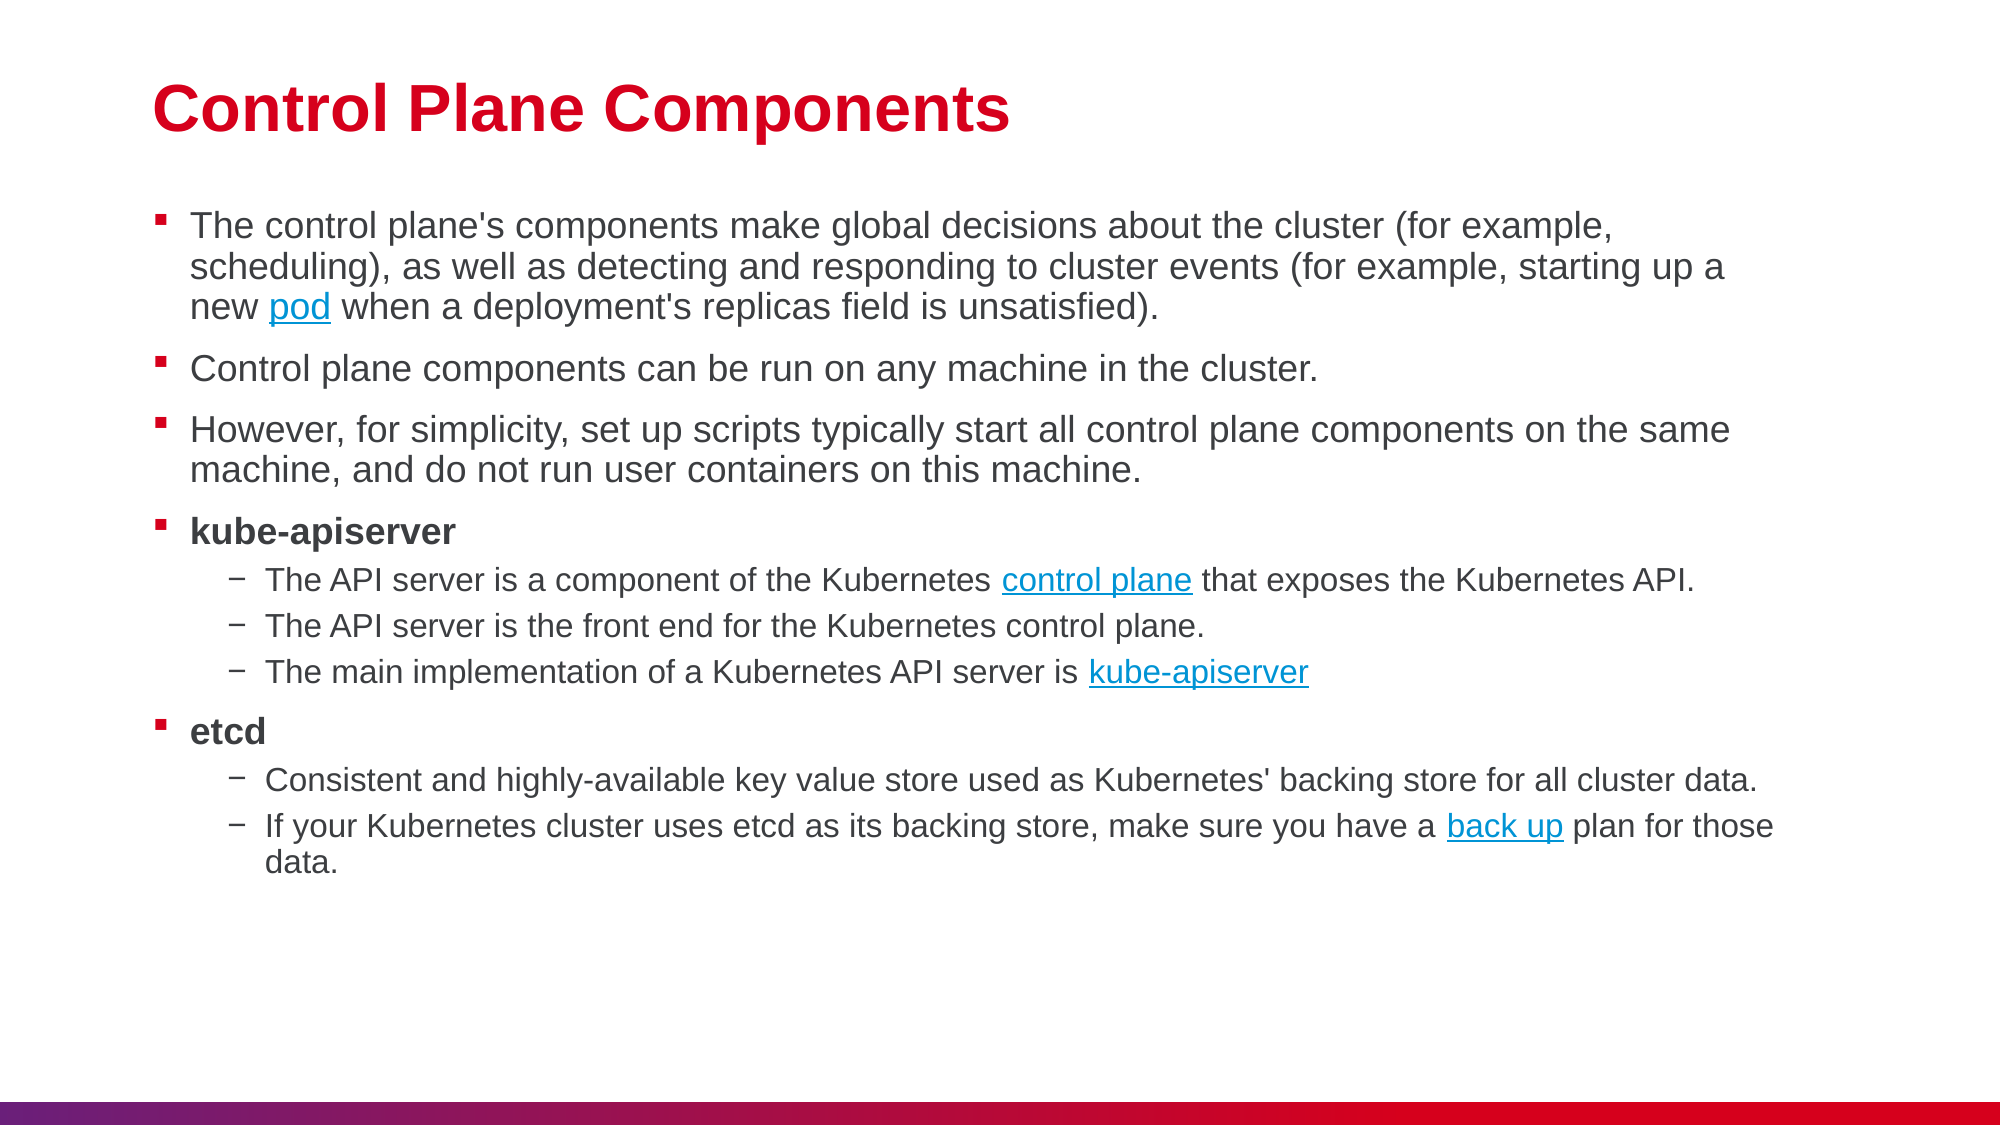

# Control Plane Components
The control plane's components make global decisions about the cluster (for example, scheduling), as well as detecting and responding to cluster events (for example, starting up a new pod when a deployment's replicas field is unsatisfied).
Control plane components can be run on any machine in the cluster.
However, for simplicity, set up scripts typically start all control plane components on the same machine, and do not run user containers on this machine.
kube-apiserver
The API server is a component of the Kubernetes control plane that exposes the Kubernetes API.
The API server is the front end for the Kubernetes control plane.
The main implementation of a Kubernetes API server is kube-apiserver
etcd
Consistent and highly-available key value store used as Kubernetes' backing store for all cluster data.
If your Kubernetes cluster uses etcd as its backing store, make sure you have a back up plan for those data.